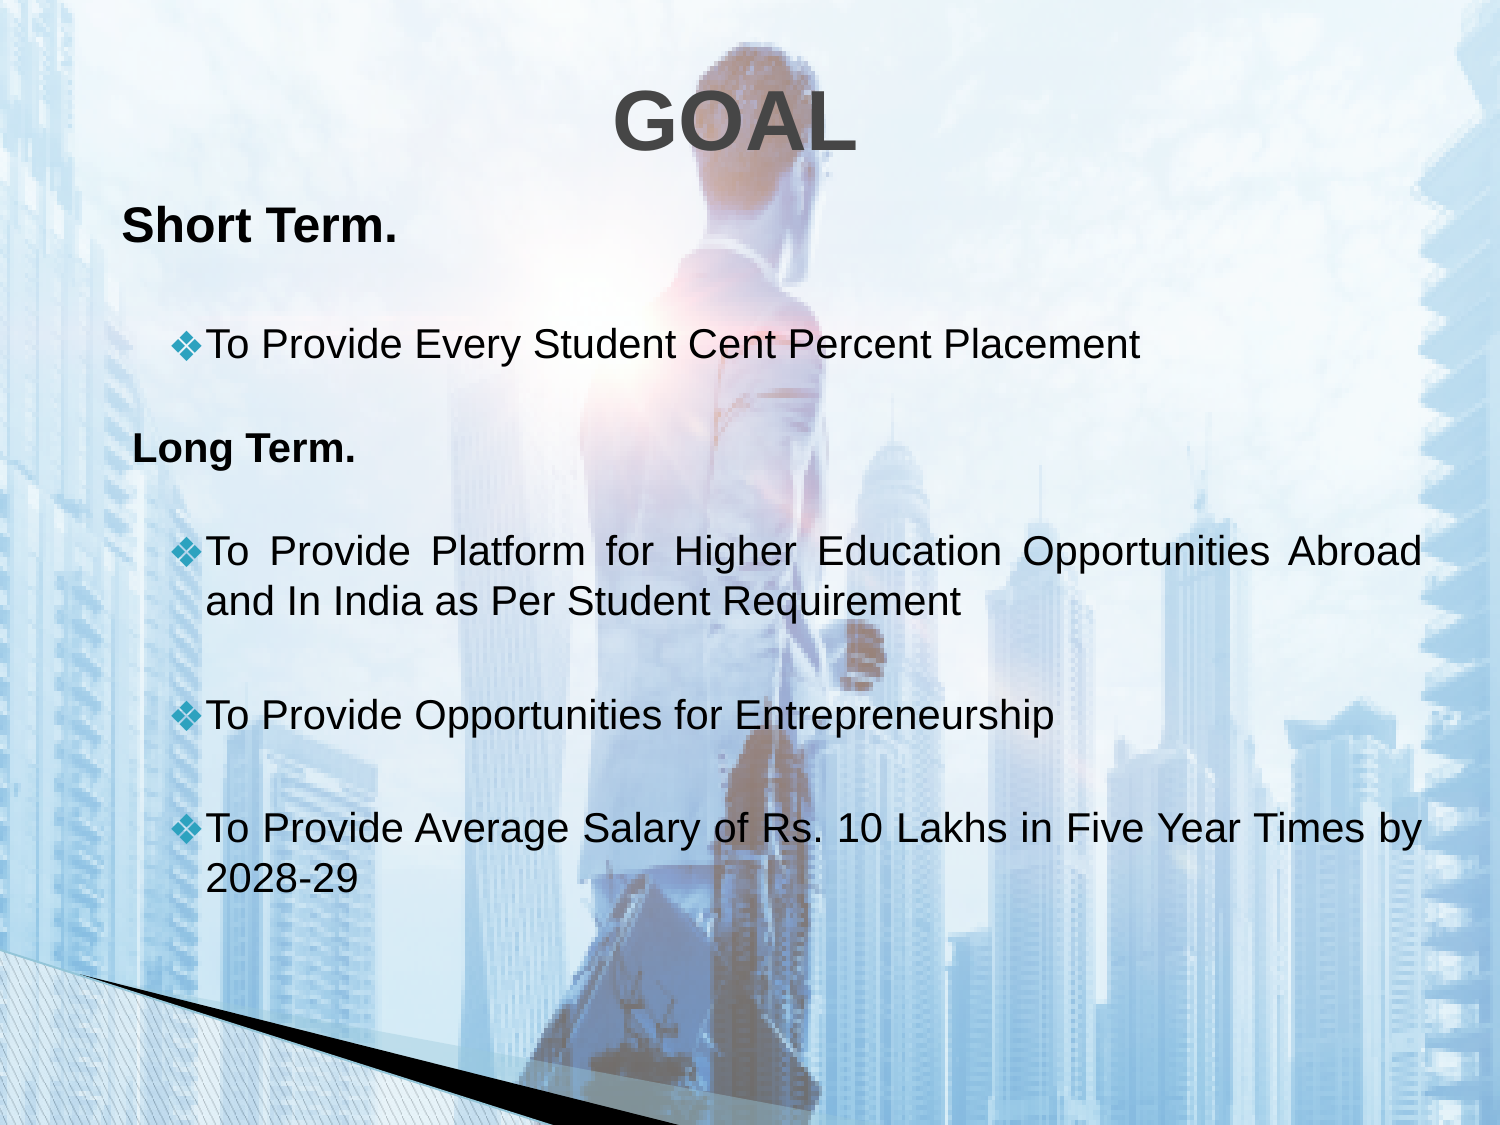

# GOAL
Short Term.

To Provide Every Student Cent Percent Placement

Long Term.

To Provide Platform for Higher Education Opportunities Abroad and In India as Per Student Requirement

To Provide Opportunities for Entrepreneurship

To Provide Average Salary of Rs. 10 Lakhs in Five Year Times by 2028-29